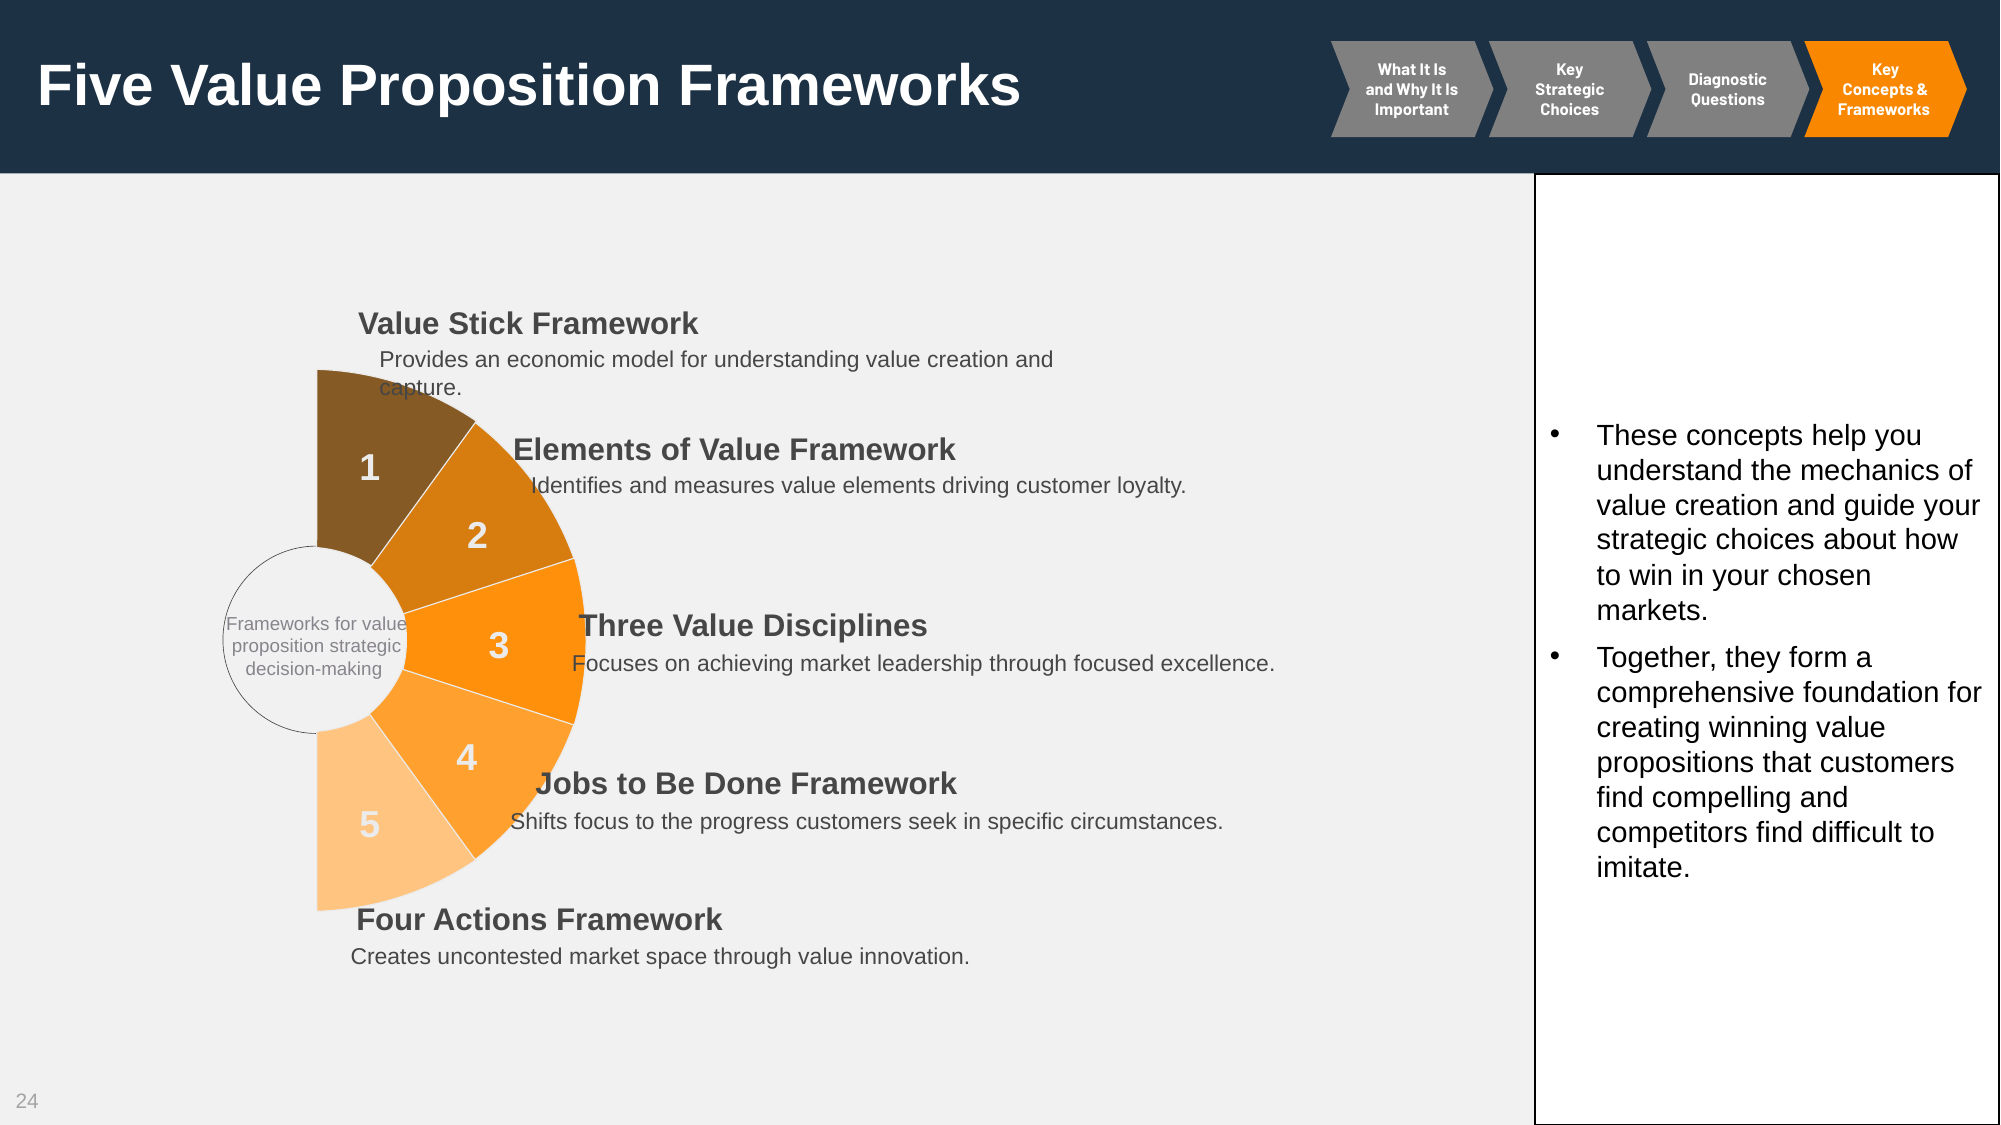

# Five Value Proposition Frameworks
What It Is and Why It Is Important
Key Strategic Choices
Diagnostic Questions
Key Concepts & Frameworks
These concepts help you understand the mechanics of value creation and guide your strategic choices about how to win in your chosen markets.
Together, they form a comprehensive foundation for creating winning value propositions that customers find compelling and competitors find difficult to imitate.
Value Stick Framework
Provides an economic model for understanding value creation and capture.

Elements of Value Framework
1
Identifies and measures value elements driving customer loyalty.
2

Frameworks for value proposition strategic decision-making
Three Value Disciplines
3
Focuses on achieving market leadership through focused excellence.

4
Jobs to Be Done Framework
5
Shifts focus to the progress customers seek in specific circumstances.
Four Actions Framework
Creates uncontested market space through value innovation.